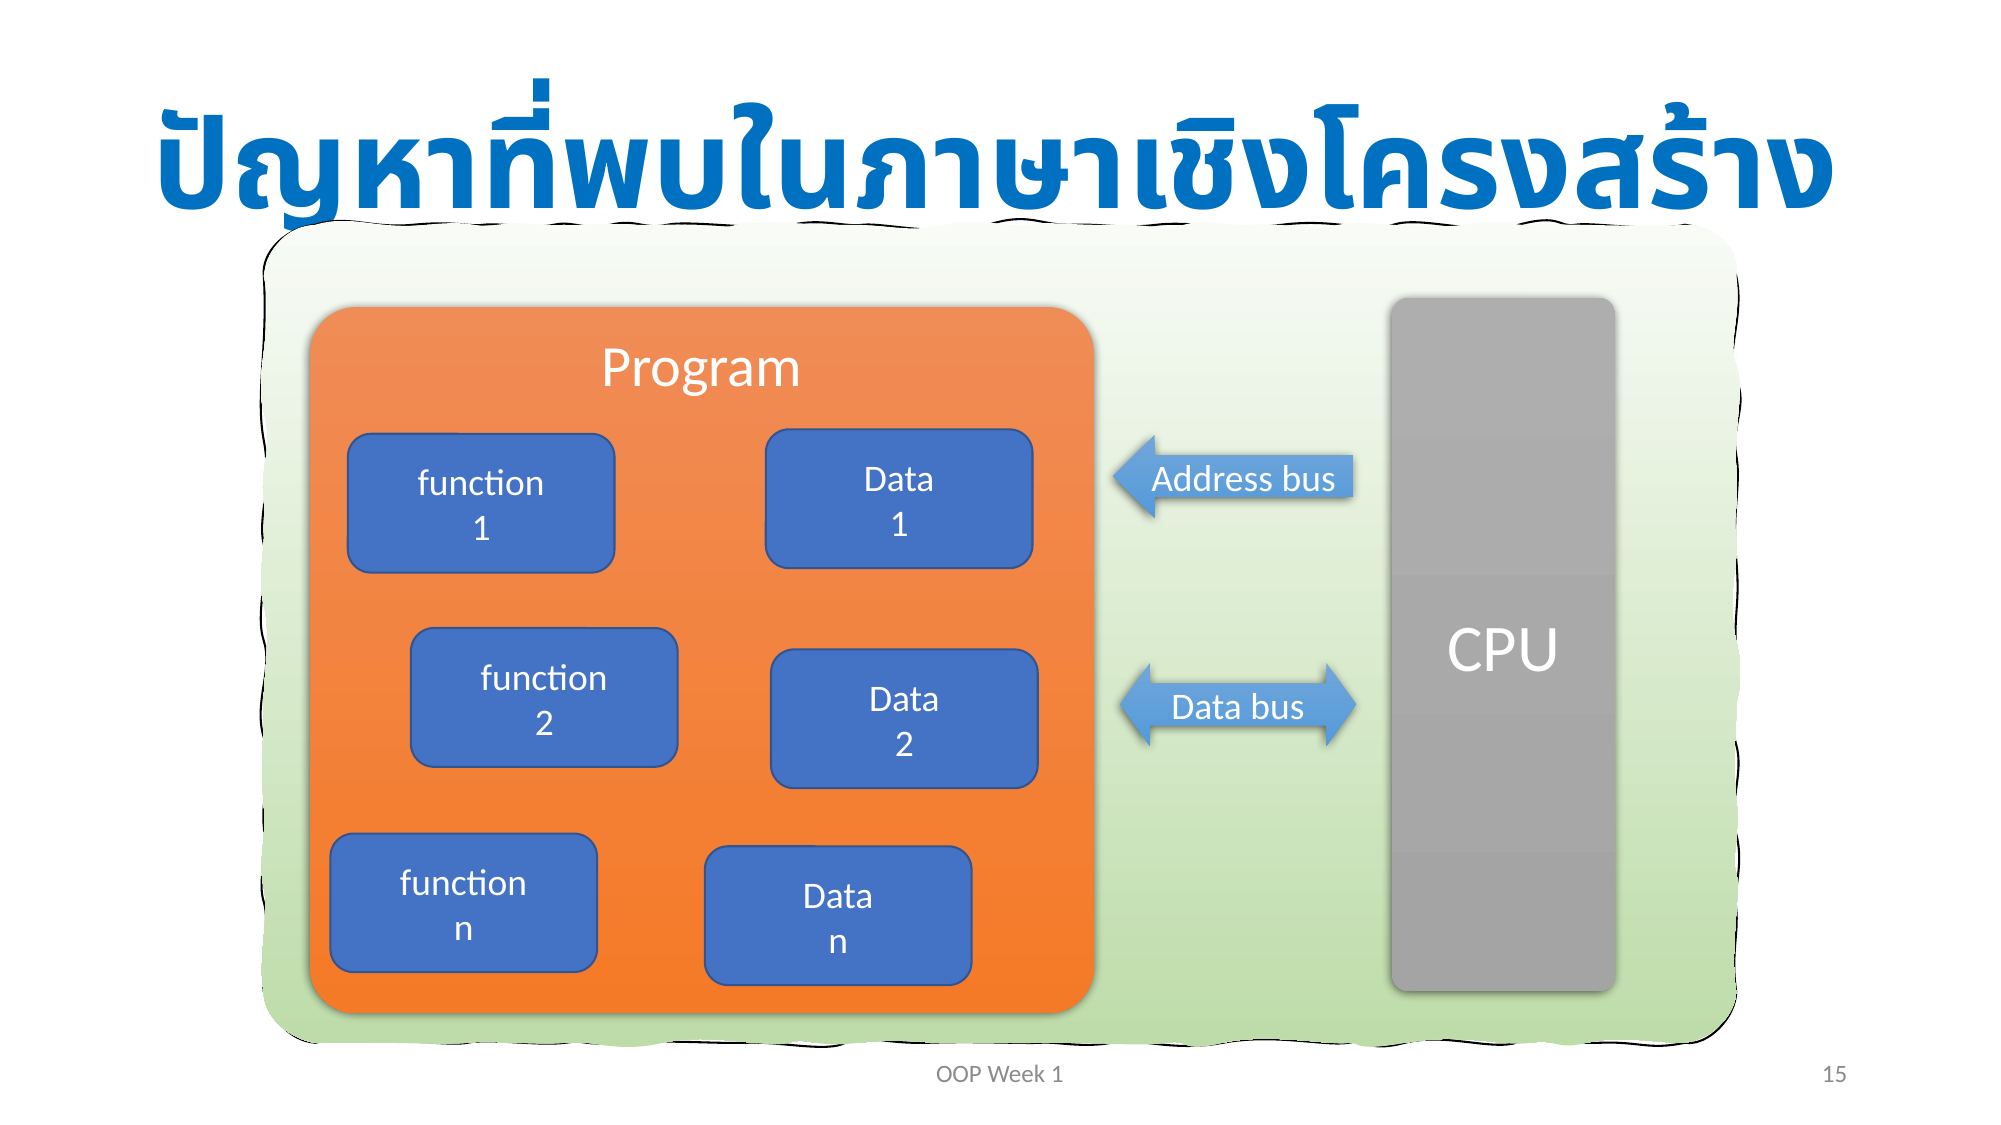

# ปัญหาที่พบในภาษาเชิงโครงสร้าง

CPU
Program
Data
1
function
1
Address bus
function
2
Data
2
Data bus
function
n
Data
n
OOP Week 1
15